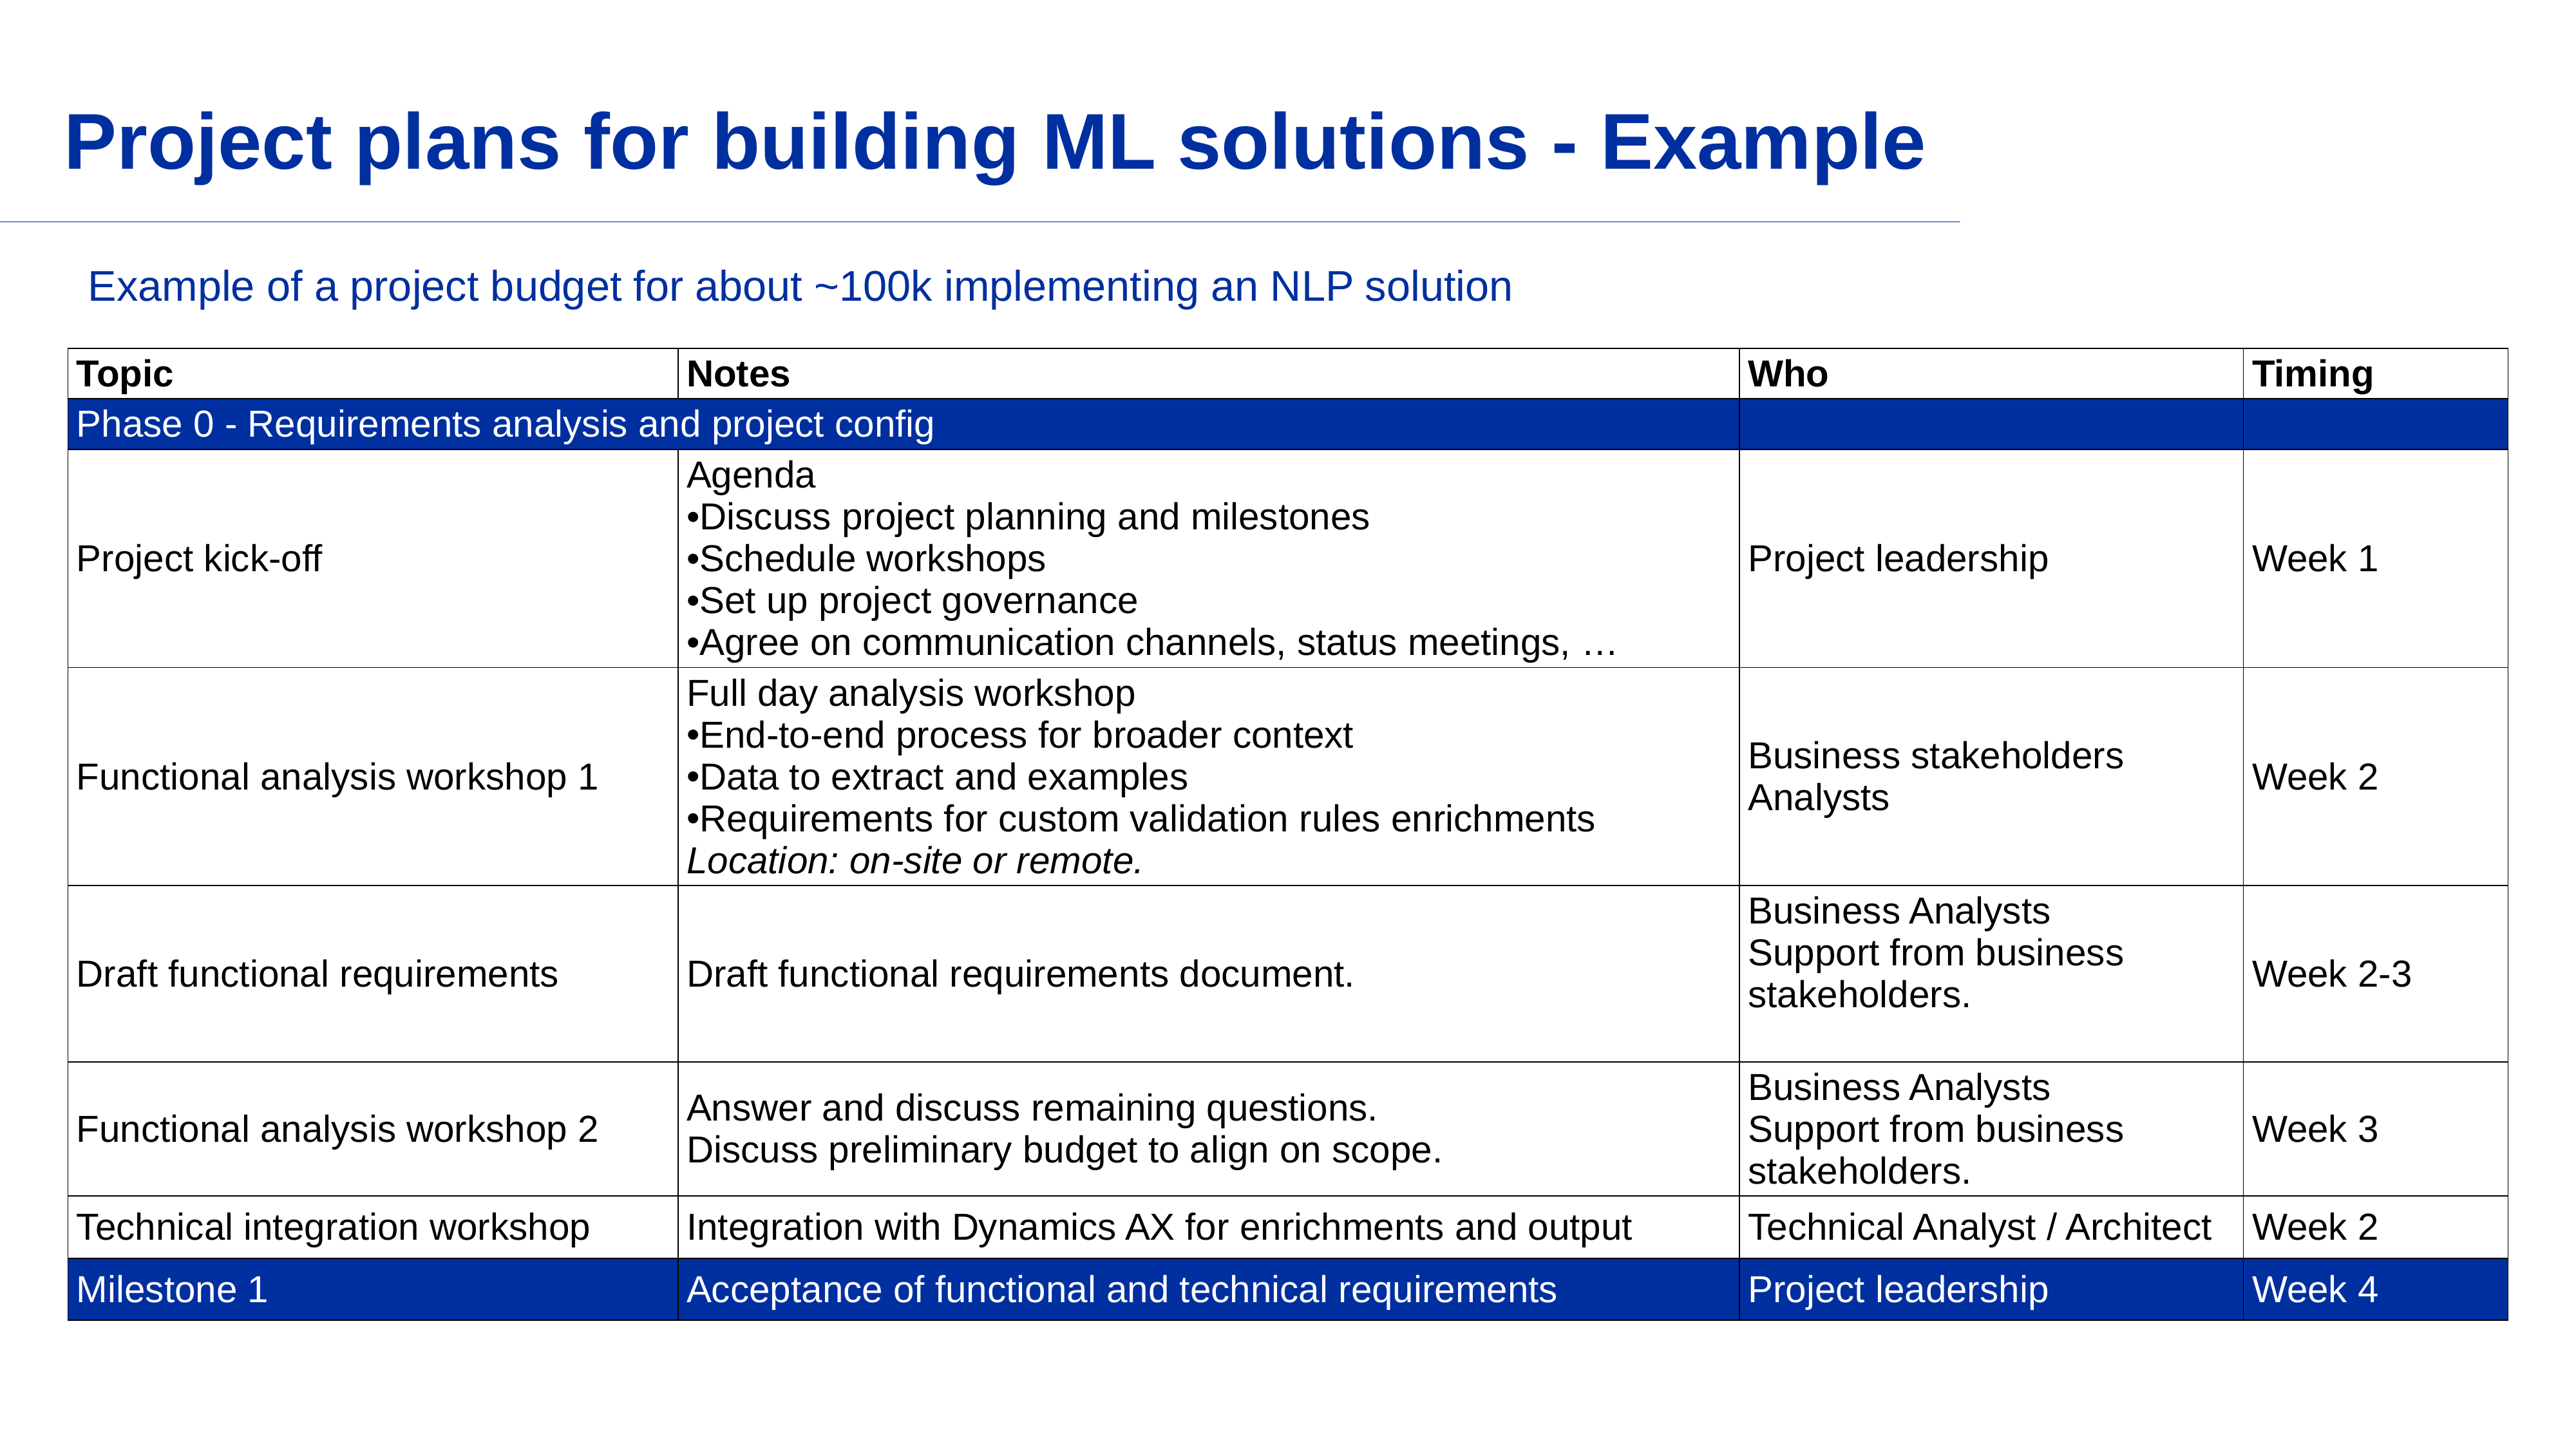

# Project plans for building ML solutions - Example
Example of a project budget for about ~100k implementing an NLP solution
| Topic | Notes | Who | Timing |
| --- | --- | --- | --- |
| Phase 0 - Requirements analysis and project config |  |  |  |
| Project kick-off | Agenda Discuss project planning and milestones Schedule workshops Set up project governance Agree on communication channels, status meetings, … | Project leadership | Week 1 |
| Functional analysis workshop 1 | Full day analysis workshop End-to-end process for broader context Data to extract and examples Requirements for custom validation rules enrichments Location: on-site or remote. | Business stakeholders Analysts | Week 2 |
| Draft functional requirements | Draft functional requirements document. | Business Analysts Support from business stakeholders. | Week 2-3 |
| Functional analysis workshop 2 | Answer and discuss remaining questions. Discuss preliminary budget to align on scope. | Business Analysts Support from business stakeholders. | Week 3 |
| Technical integration workshop | Integration with Dynamics AX for enrichments and output | Technical Analyst / Architect | Week 2 |
| Milestone 1 | Acceptance of functional and technical requirements | Project leadership | Week 4 |